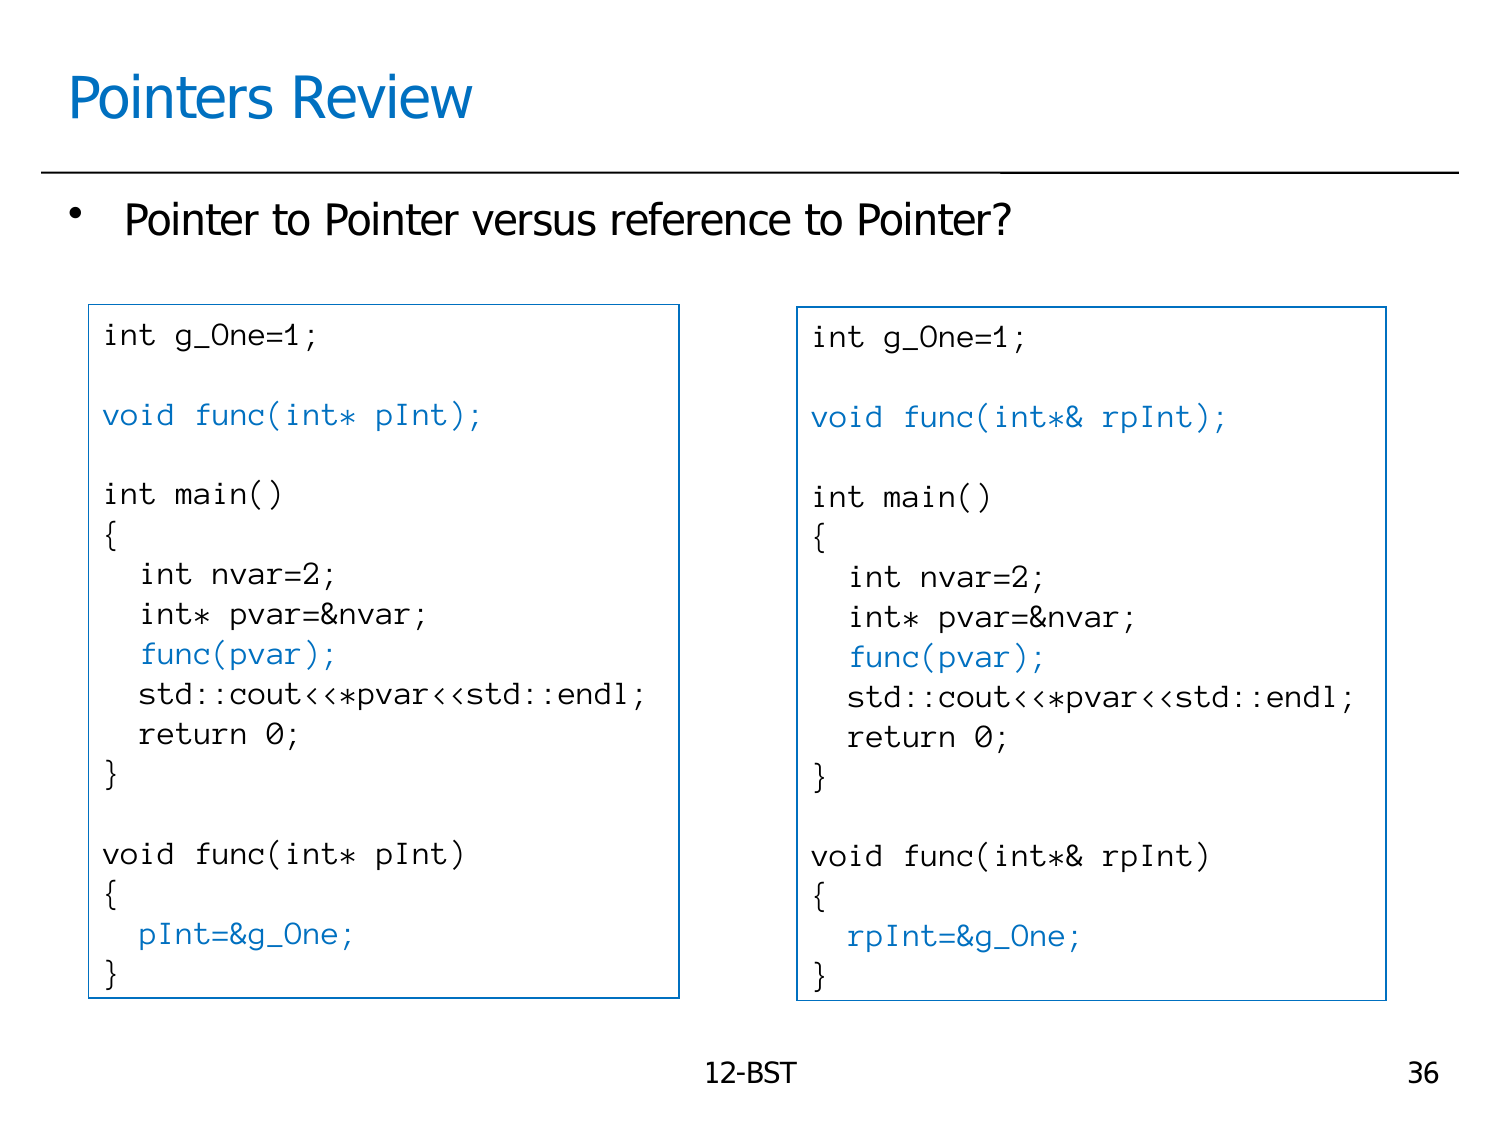

# Pointers Review
Pointer to Pointer versus reference to Pointer?

int g_One=1;

void func(int* pInt);

int main()
{
  int nvar=2;
  int* pvar=&nvar;
  func(pvar);
  std::cout<<*pvar<<std::endl;
  return 0;
}

void func(int* pInt)
{
  pInt=&g_One;
}
int g_One=1;

void func(int*& rpInt);

int main()
{
  int nvar=2;
  int* pvar=&nvar;
  func(pvar);
  std::cout<<*pvar<<std::endl;
  return 0;
}

void func(int*& rpInt)
{
  rpInt=&g_One;
}
12-BST
36